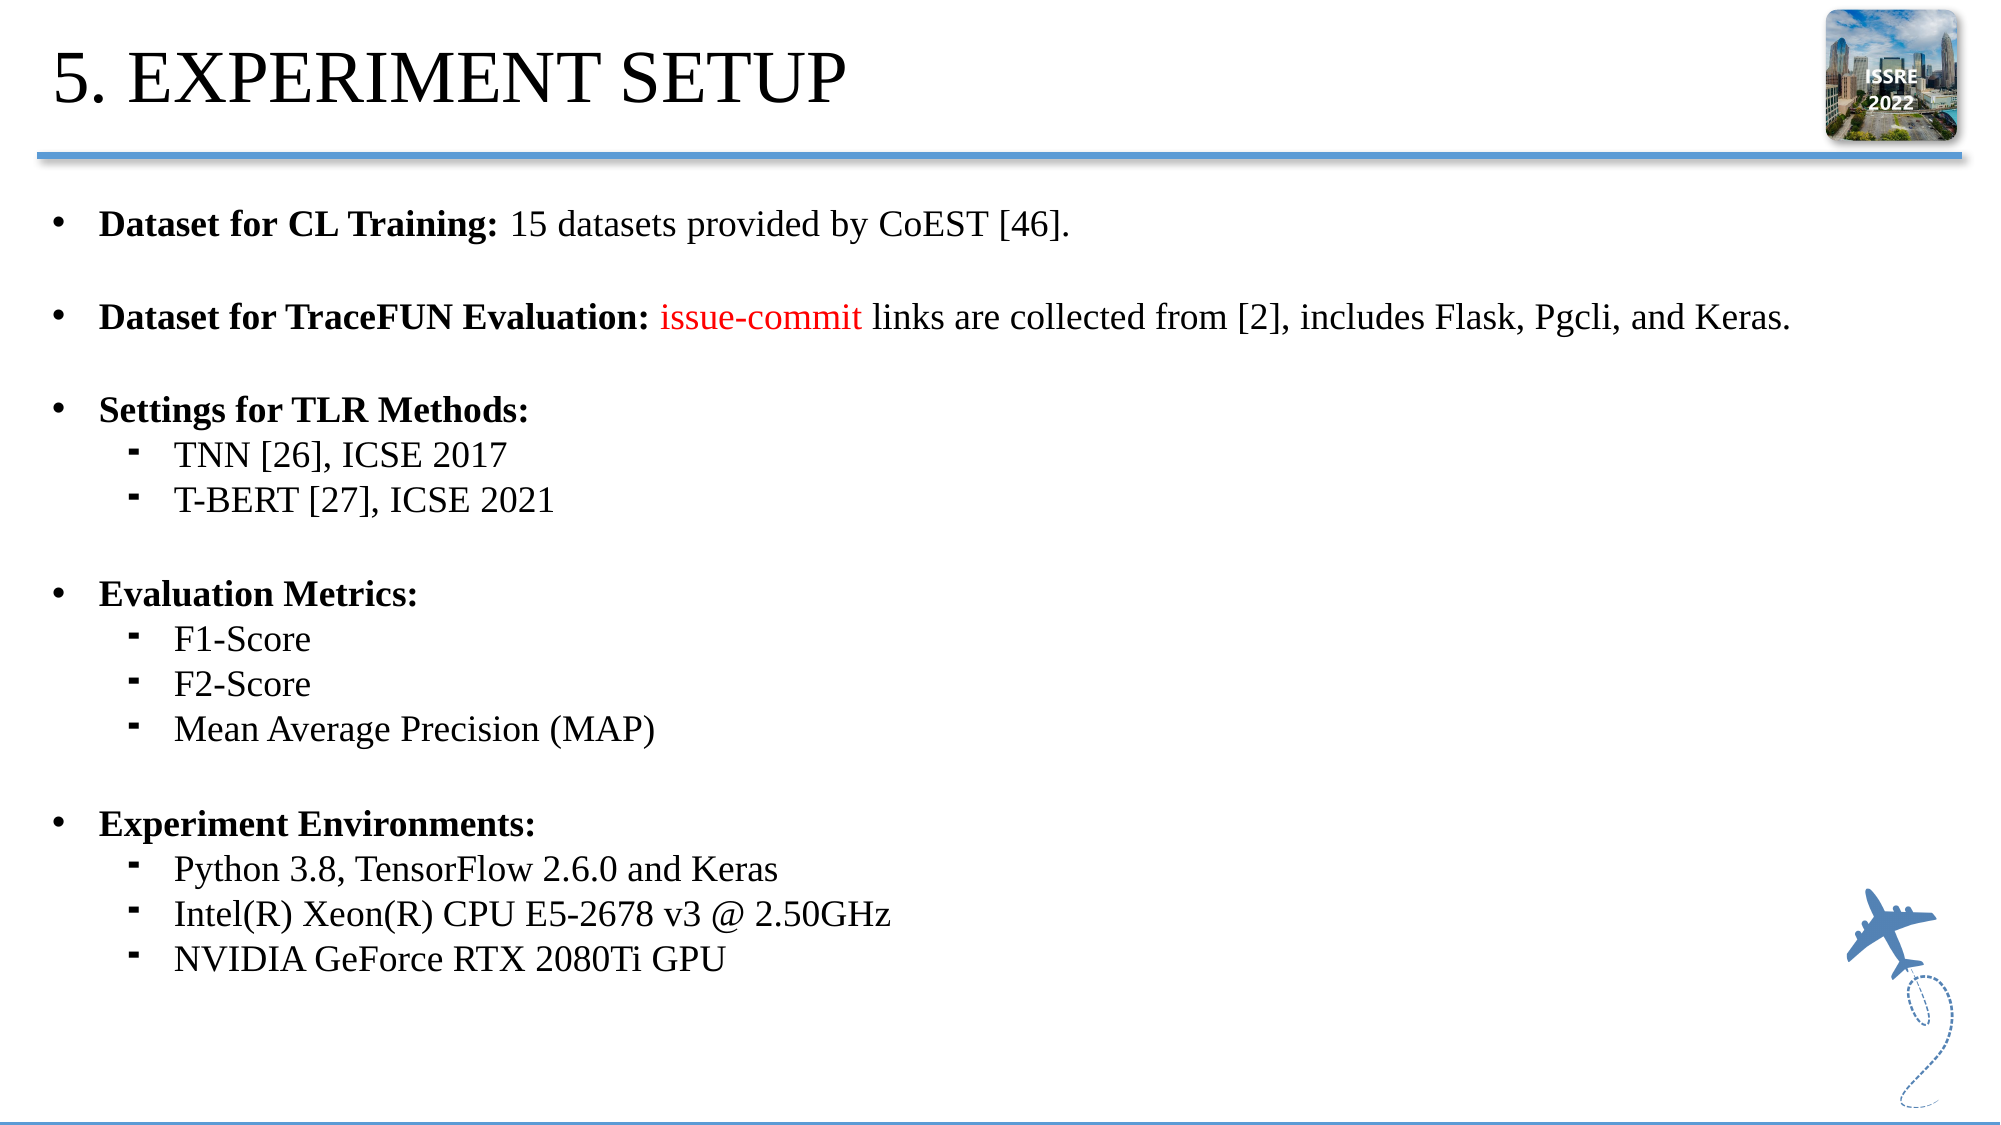

# 5. EXPERIMENT SETUP
Dataset for CL Training: 15 datasets provided by CoEST [46].
Dataset for TraceFUN Evaluation: issue-commit links are collected from [2], includes Flask, Pgcli, and Keras.
Settings for TLR Methods:
TNN [26], ICSE 2017
T-BERT [27], ICSE 2021
Evaluation Metrics:
F1-Score
F2-Score
Mean Average Precision (MAP)
Experiment Environments:
Python 3.8, TensorFlow 2.6.0 and Keras
Intel(R) Xeon(R) CPU E5-2678 v3 @ 2.50GHz
NVIDIA GeForce RTX 2080Ti GPU